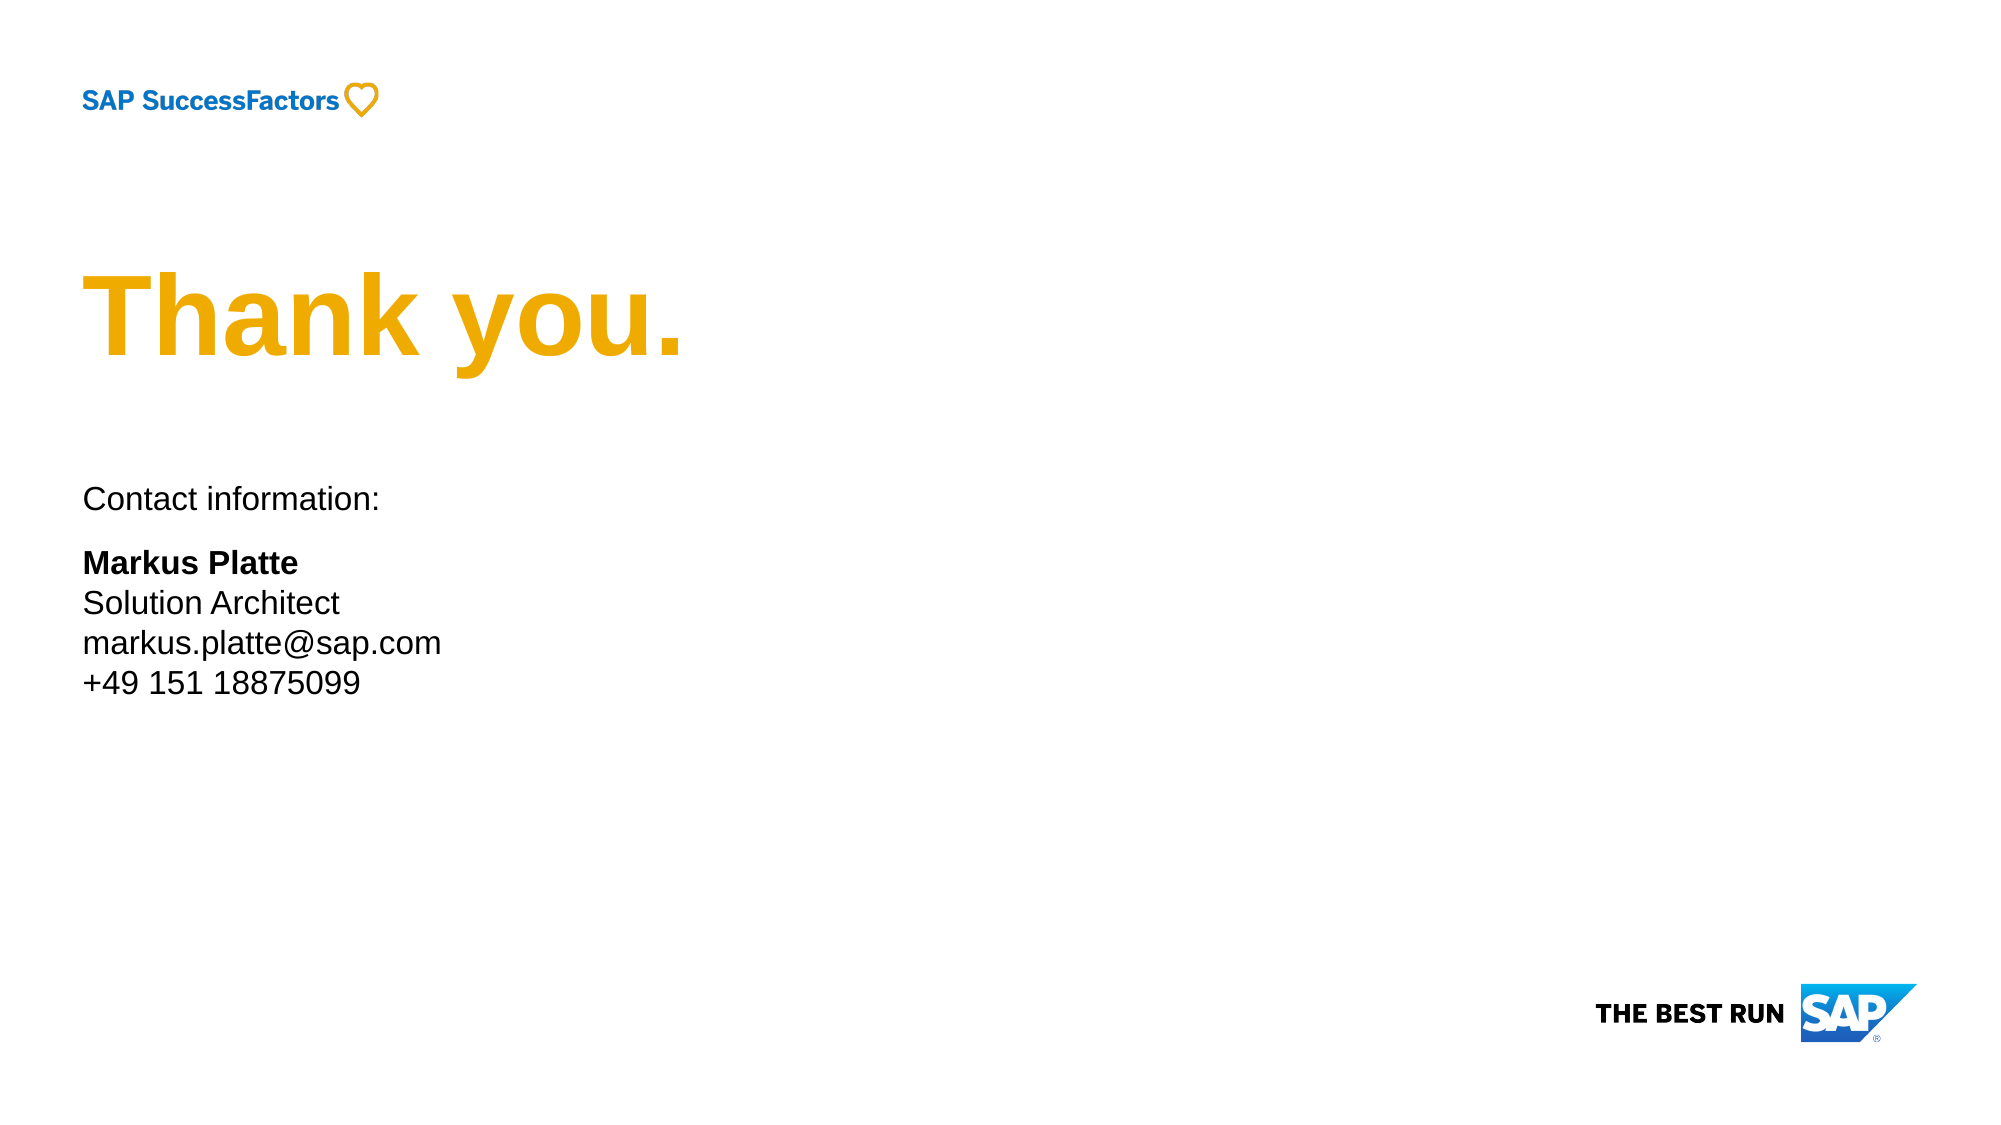

# Thank you.
Contact information:
Markus Platte
Solution Architect
markus.platte@sap.com
+49 151 18875099